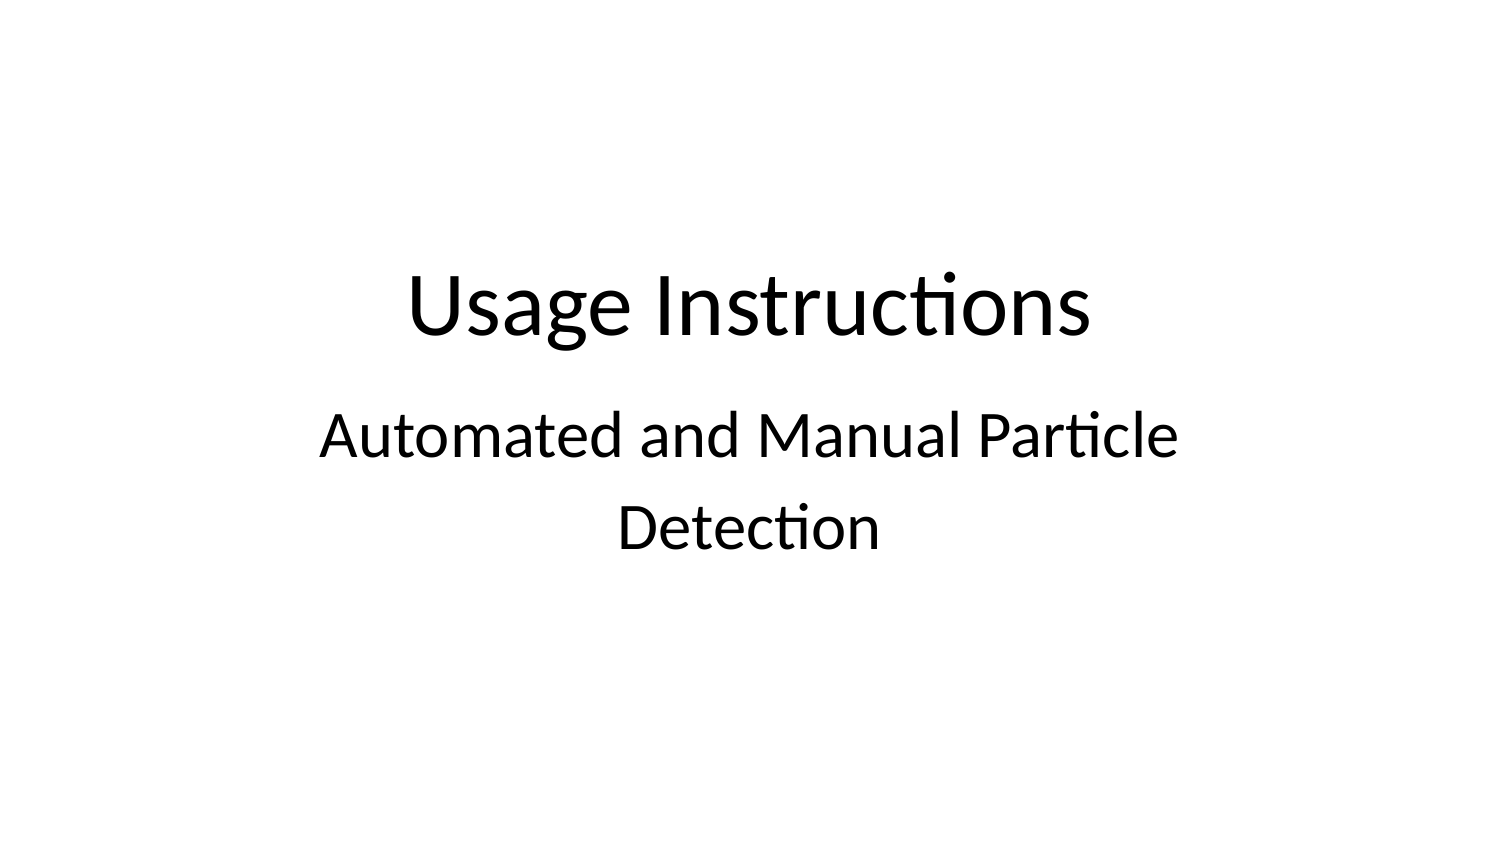

Usage Instructions
Automated and Manual Particle Detection